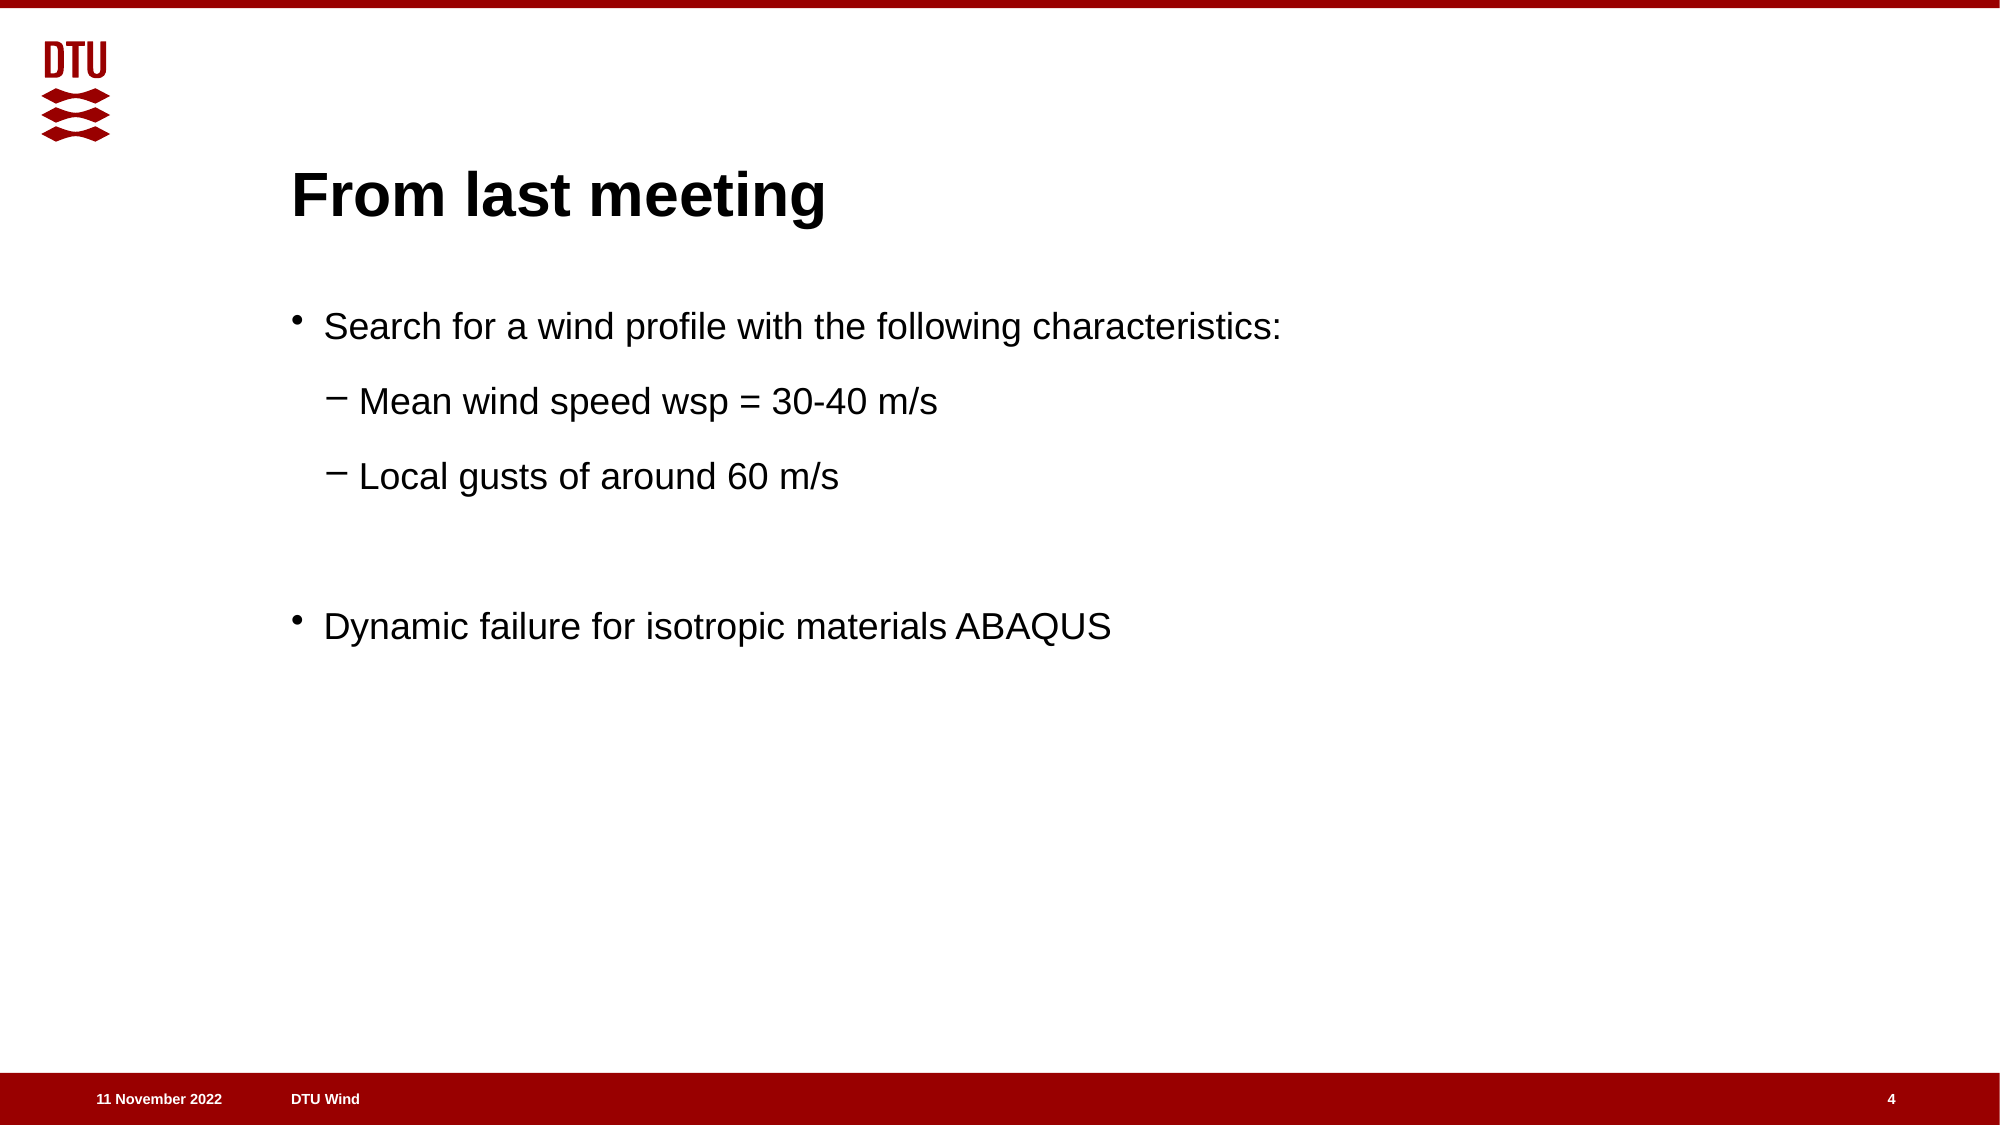

# From last meeting
Search for a wind profile with the following characteristics:
Mean wind speed wsp = 30-40 m/s
Local gusts of around 60 m/s

Dynamic failure for isotropic materials ABAQUS
4